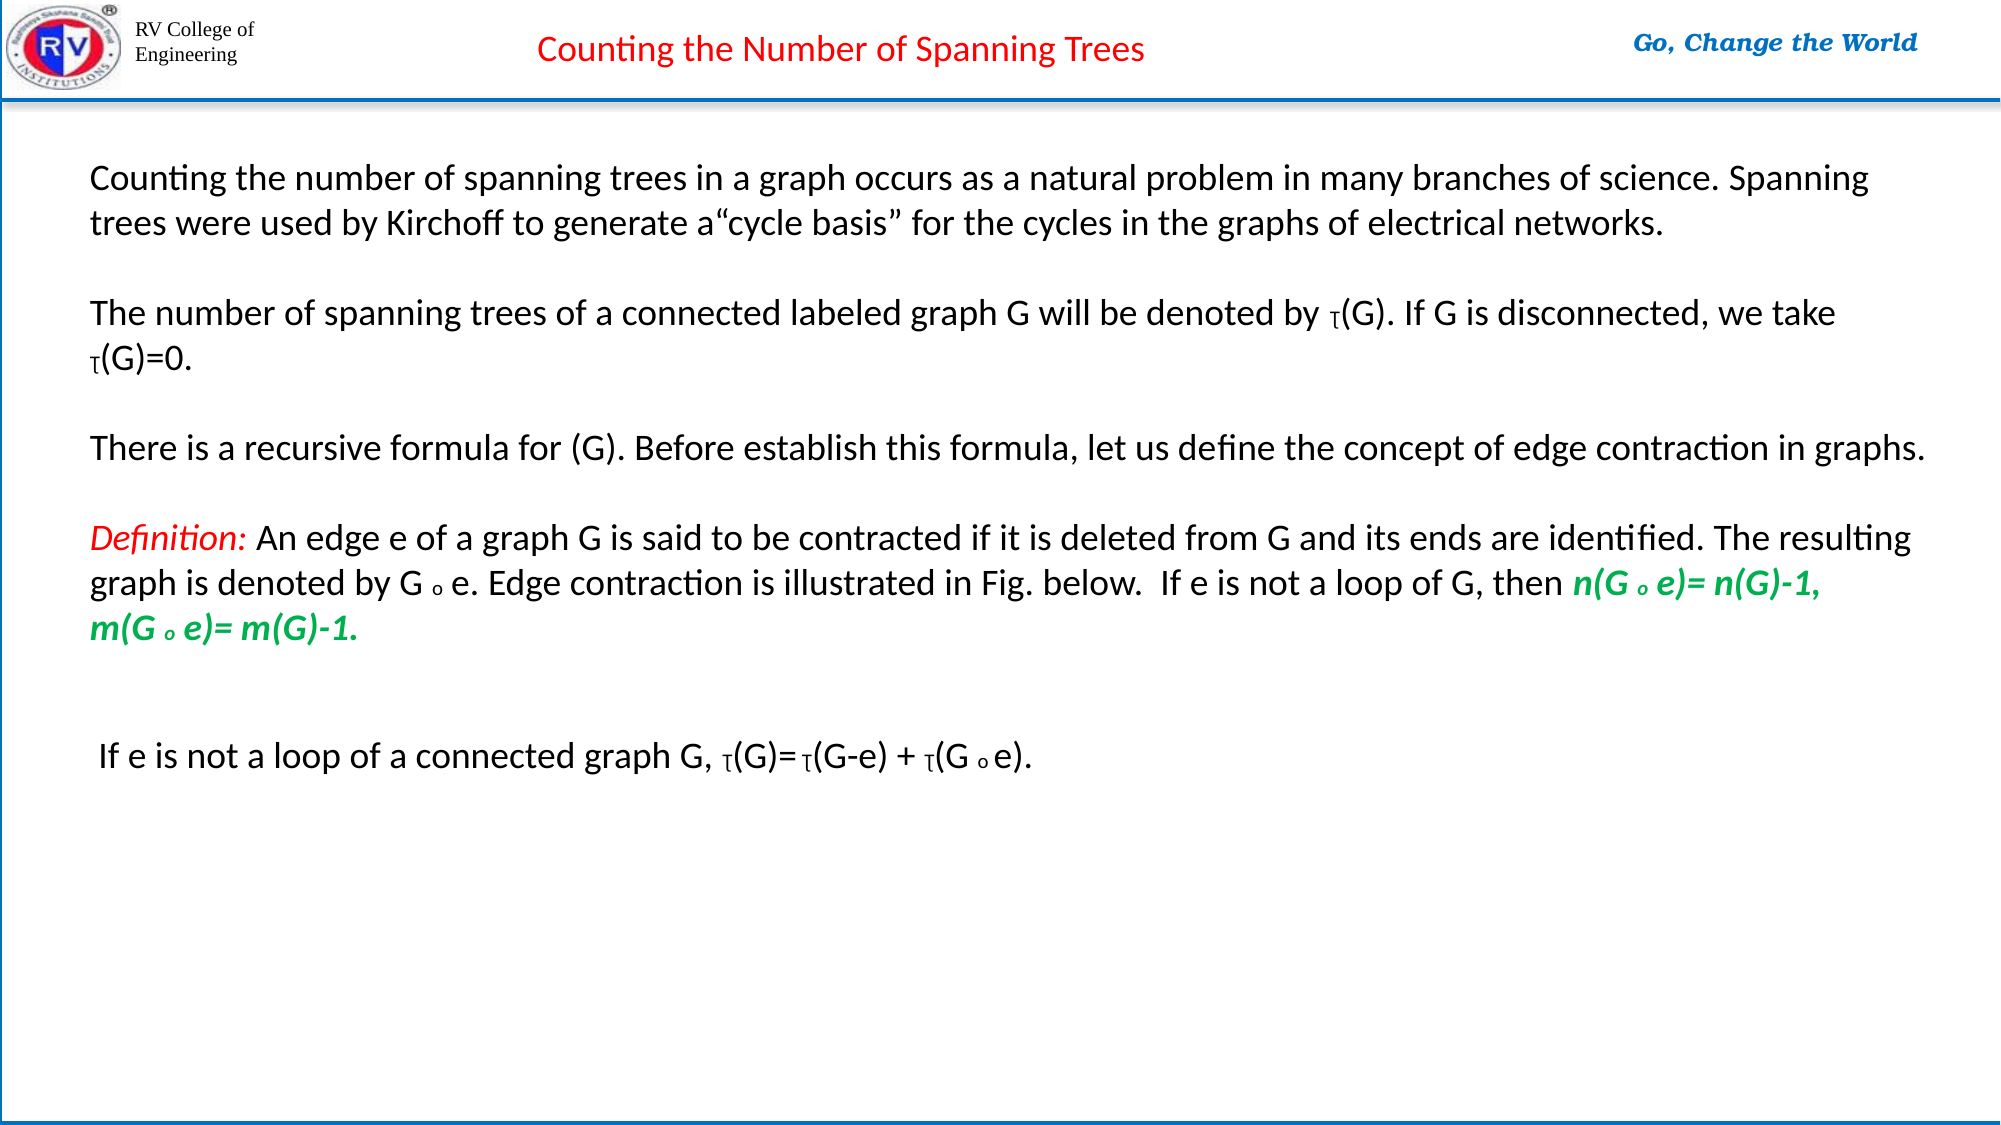

Counting the Number of Spanning Trees
Counting the number of spanning trees in a graph occurs as a natural problem in many branches of science. Spanning trees were used by Kirchoff to generate a“cycle basis” for the cycles in the graphs of electrical networks.

The number of spanning trees of a connected labeled graph G will be denoted by Ʈ(G). If G is disconnected, we take
Ʈ(G)=0.

There is a recursive formula for (G). Before establish this formula, let us deﬁne the concept of edge contraction in graphs.

Deﬁnition: An edge e of a graph G is said to be contracted if it is deleted from G and its ends are identiﬁed. The resulting graph is denoted by G o e. Edge contraction is illustrated in Fig. below.  If e is not a loop of G, then n(G o e)= n(G)-1,
m(G o e)= m(G)-1.
 If e is not a loop of a connected graph G, Ʈ(G)= Ʈ(G-e) + Ʈ(G o e).